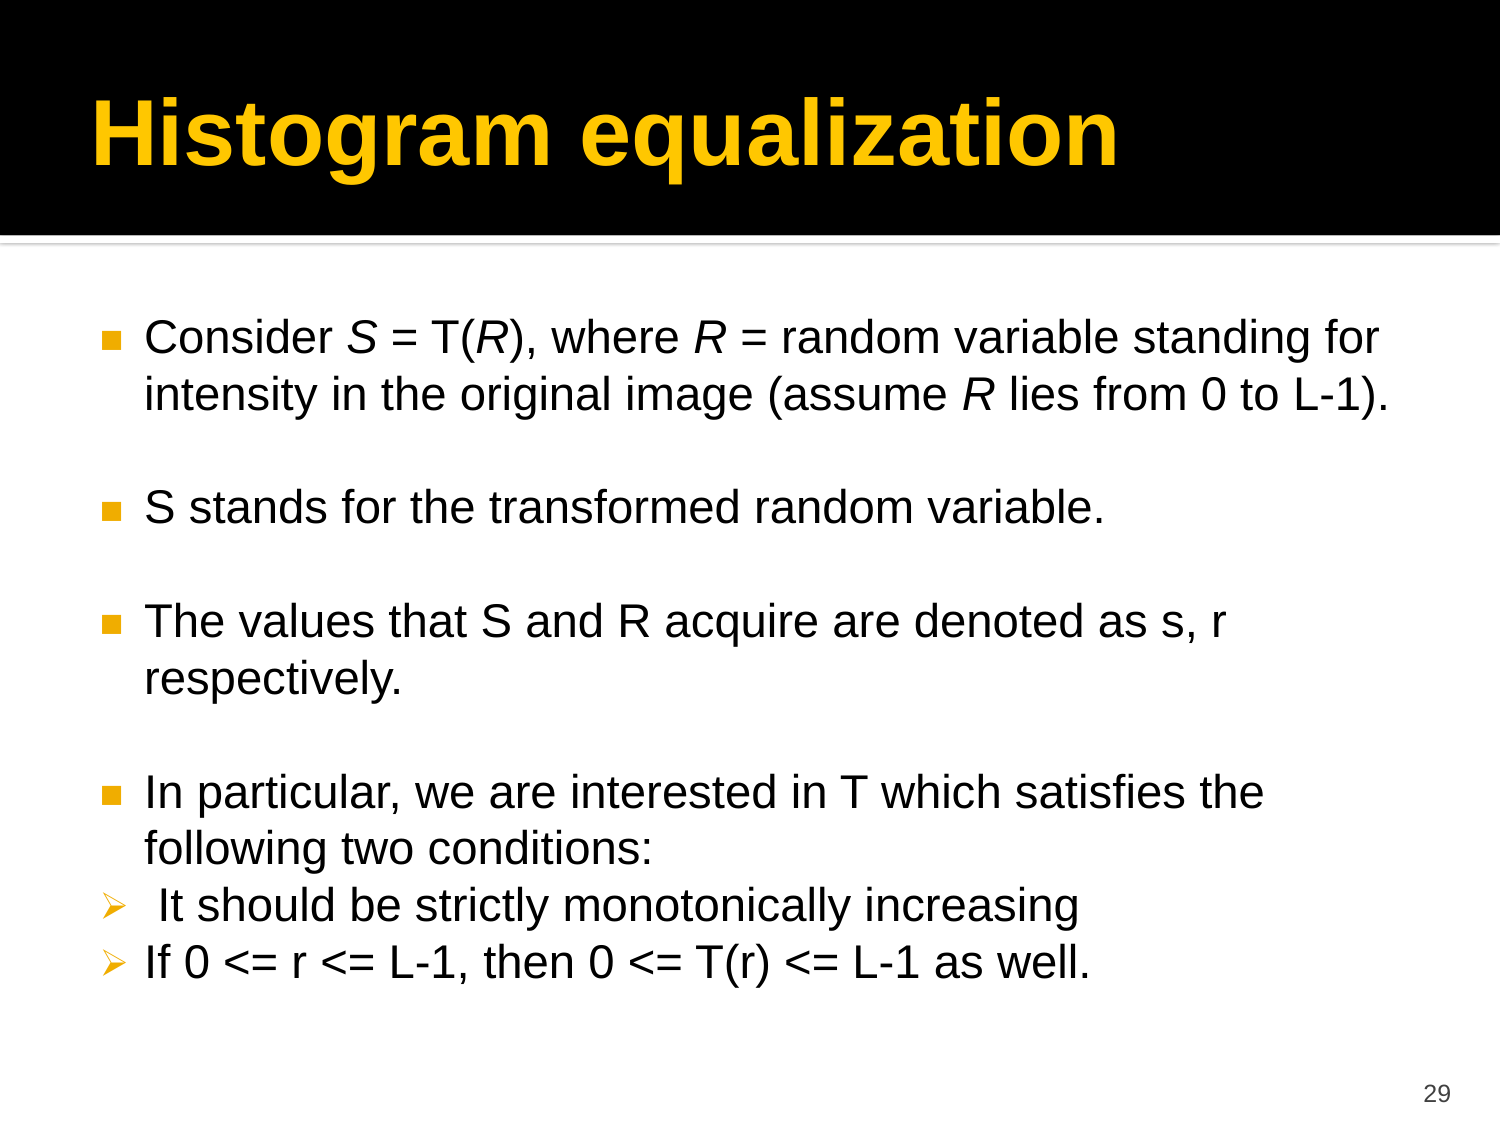

# Histogram equalization
Consider S = T(R), where R = random variable standing for intensity in the original image (assume R lies from 0 to L-1).

S stands for the transformed random variable.

The values that S and R acquire are denoted as s, r respectively.

In particular, we are interested in T which satisfies the following two conditions:
 It should be strictly monotonically increasing
If 0 <= r <= L-1, then 0 <= T(r) <= L-1 as well.

29